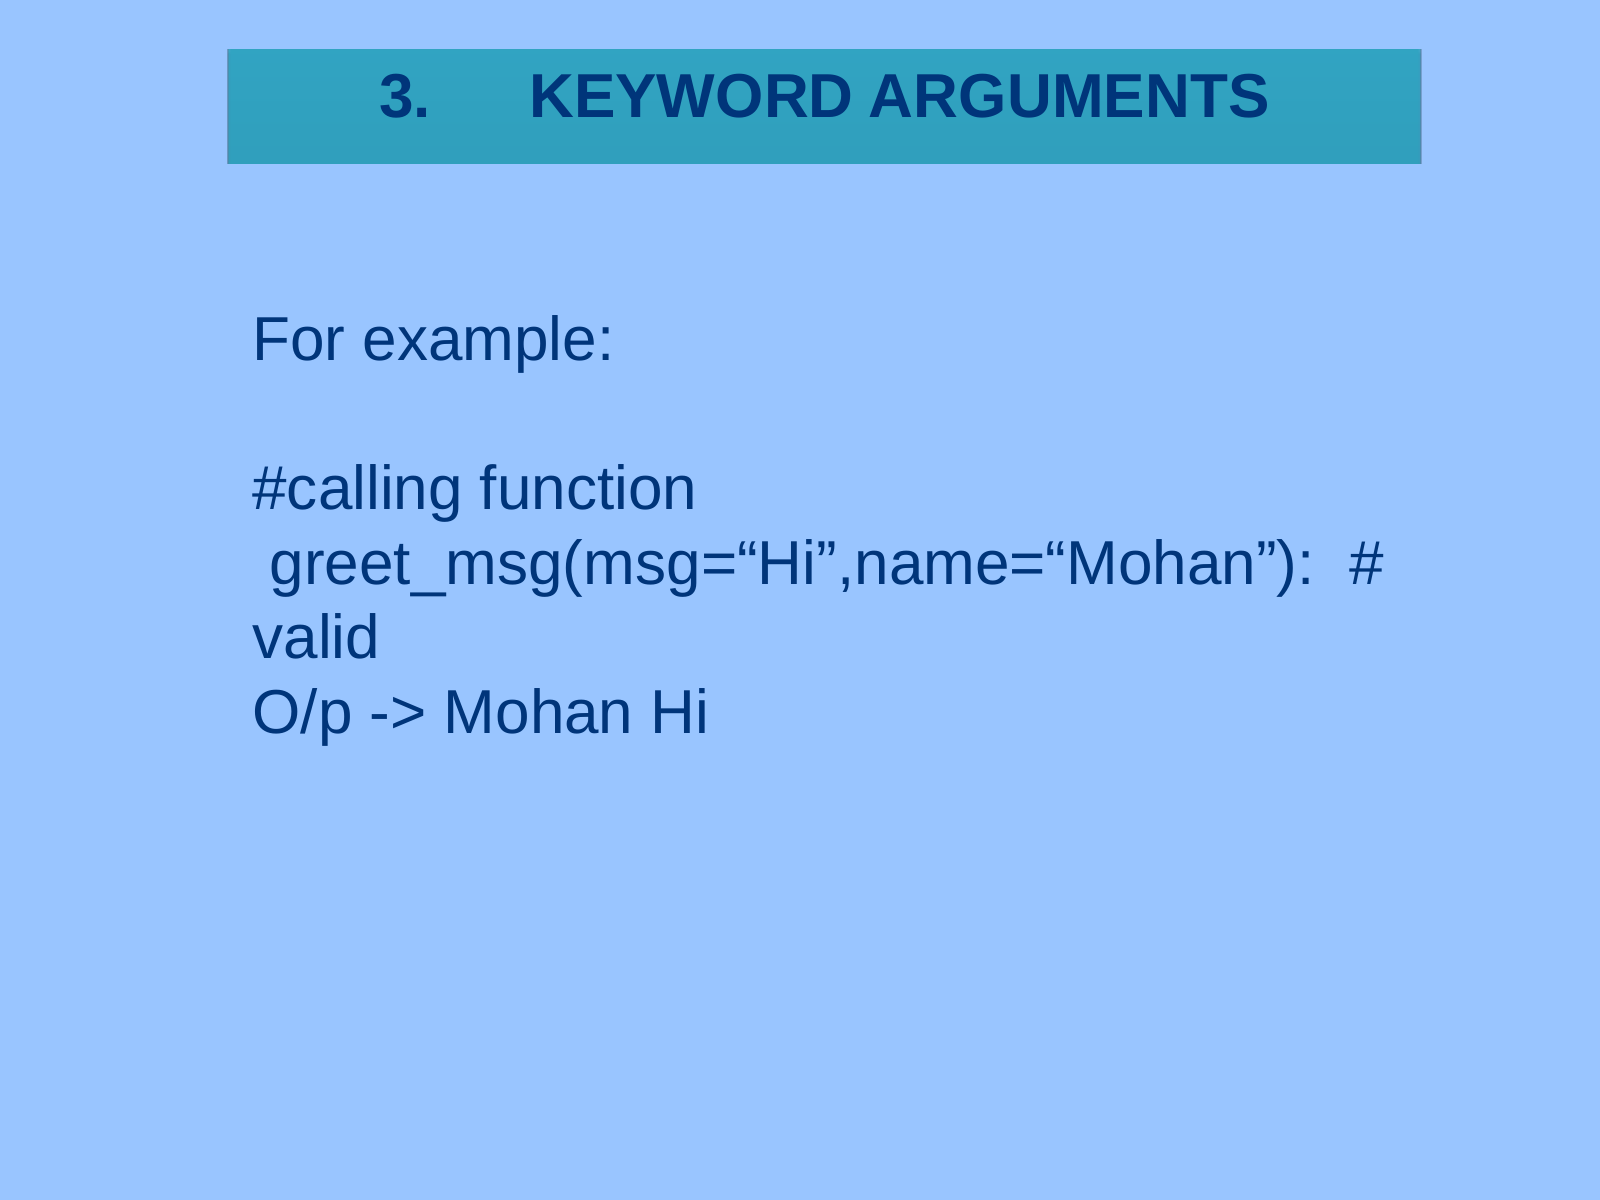

3.	KEYWORD ARGUMENTS
For example:

#calling function
 greet_msg(msg=“Hi”,name=“Mohan”):  #  valid
O/p -> Mohan Hi